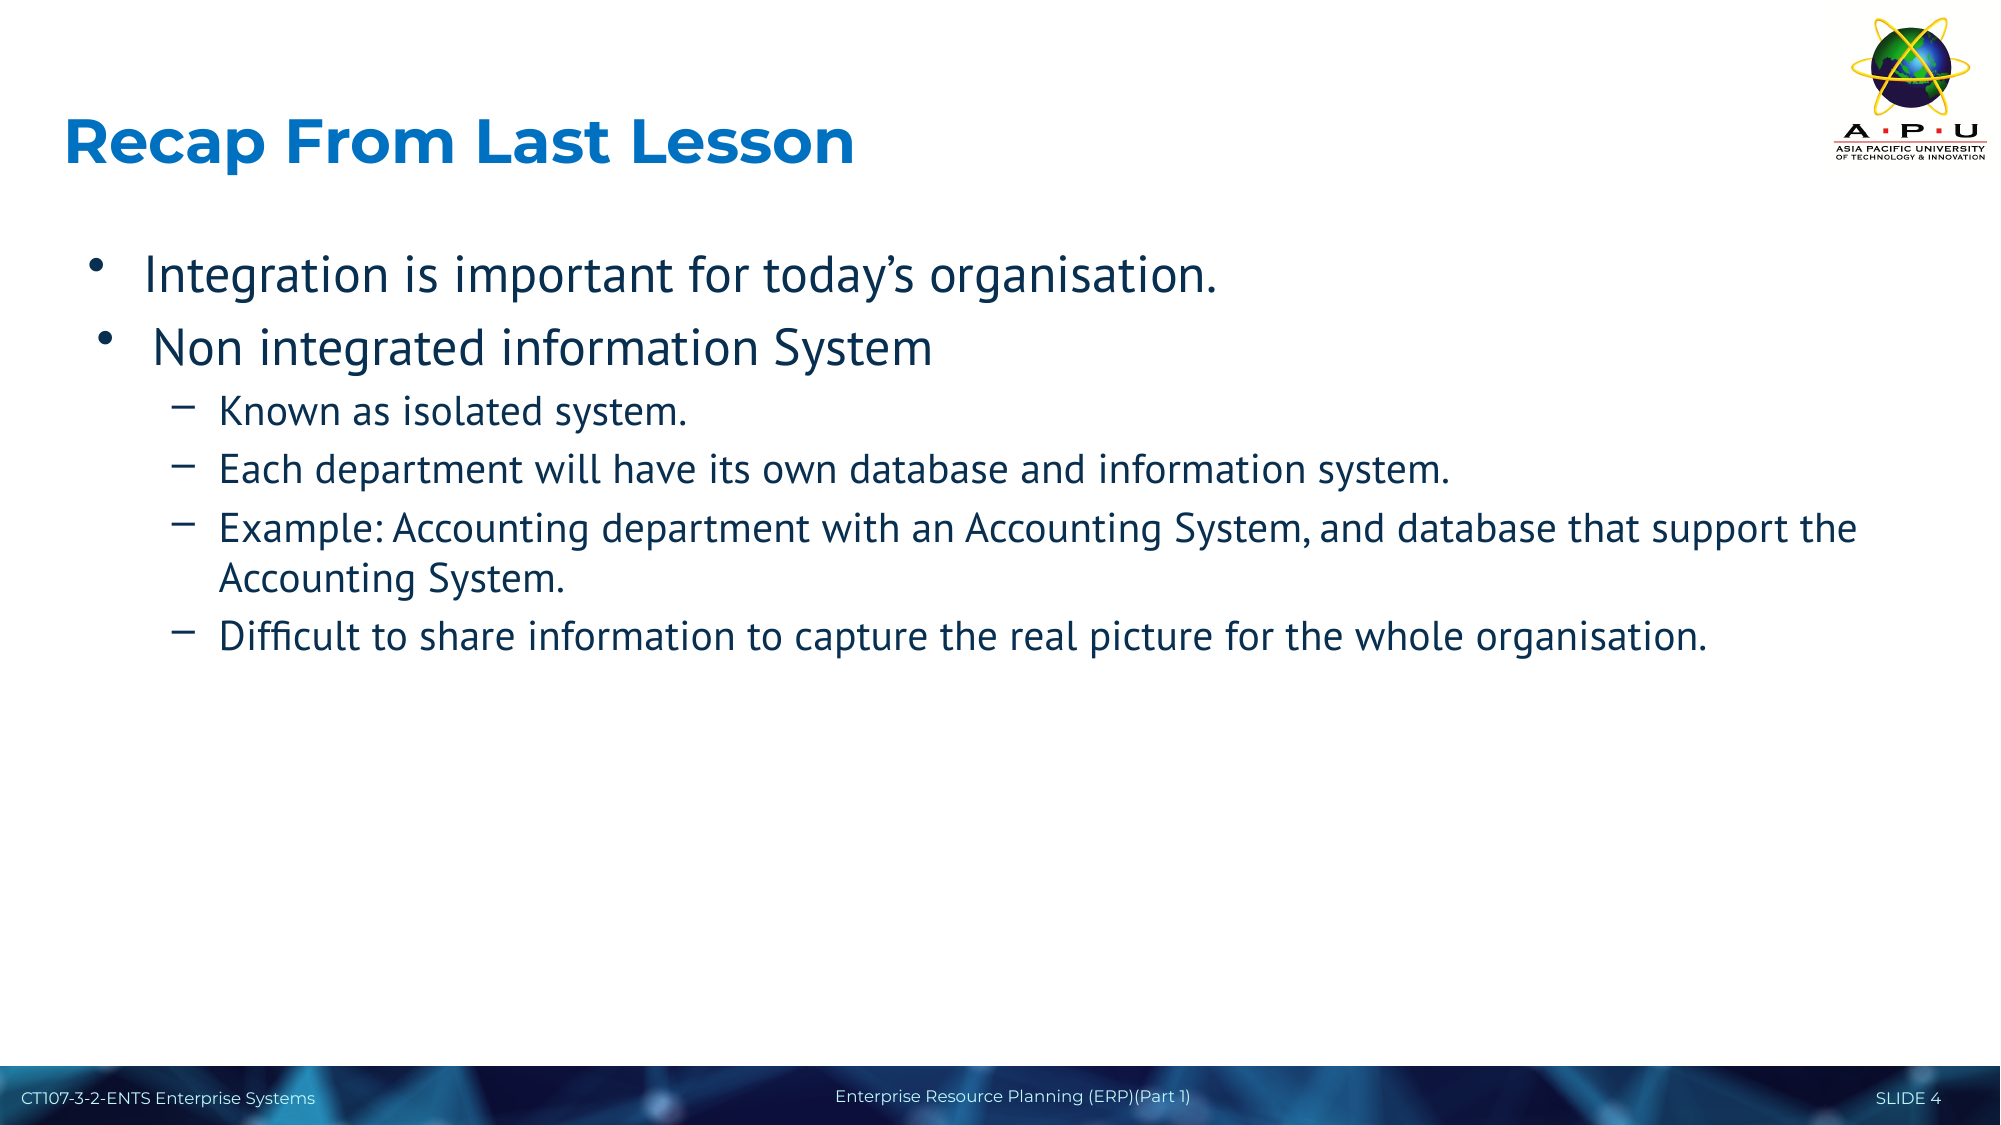

# Recap From Last Lesson
Integration is important for today’s organisation.
Non integrated information System
Known as isolated system.
Each department will have its own database and information system.
Example: Accounting department with an Accounting System, and database that support the Accounting System.
Difficult to share information to capture the real picture for the whole organisation.